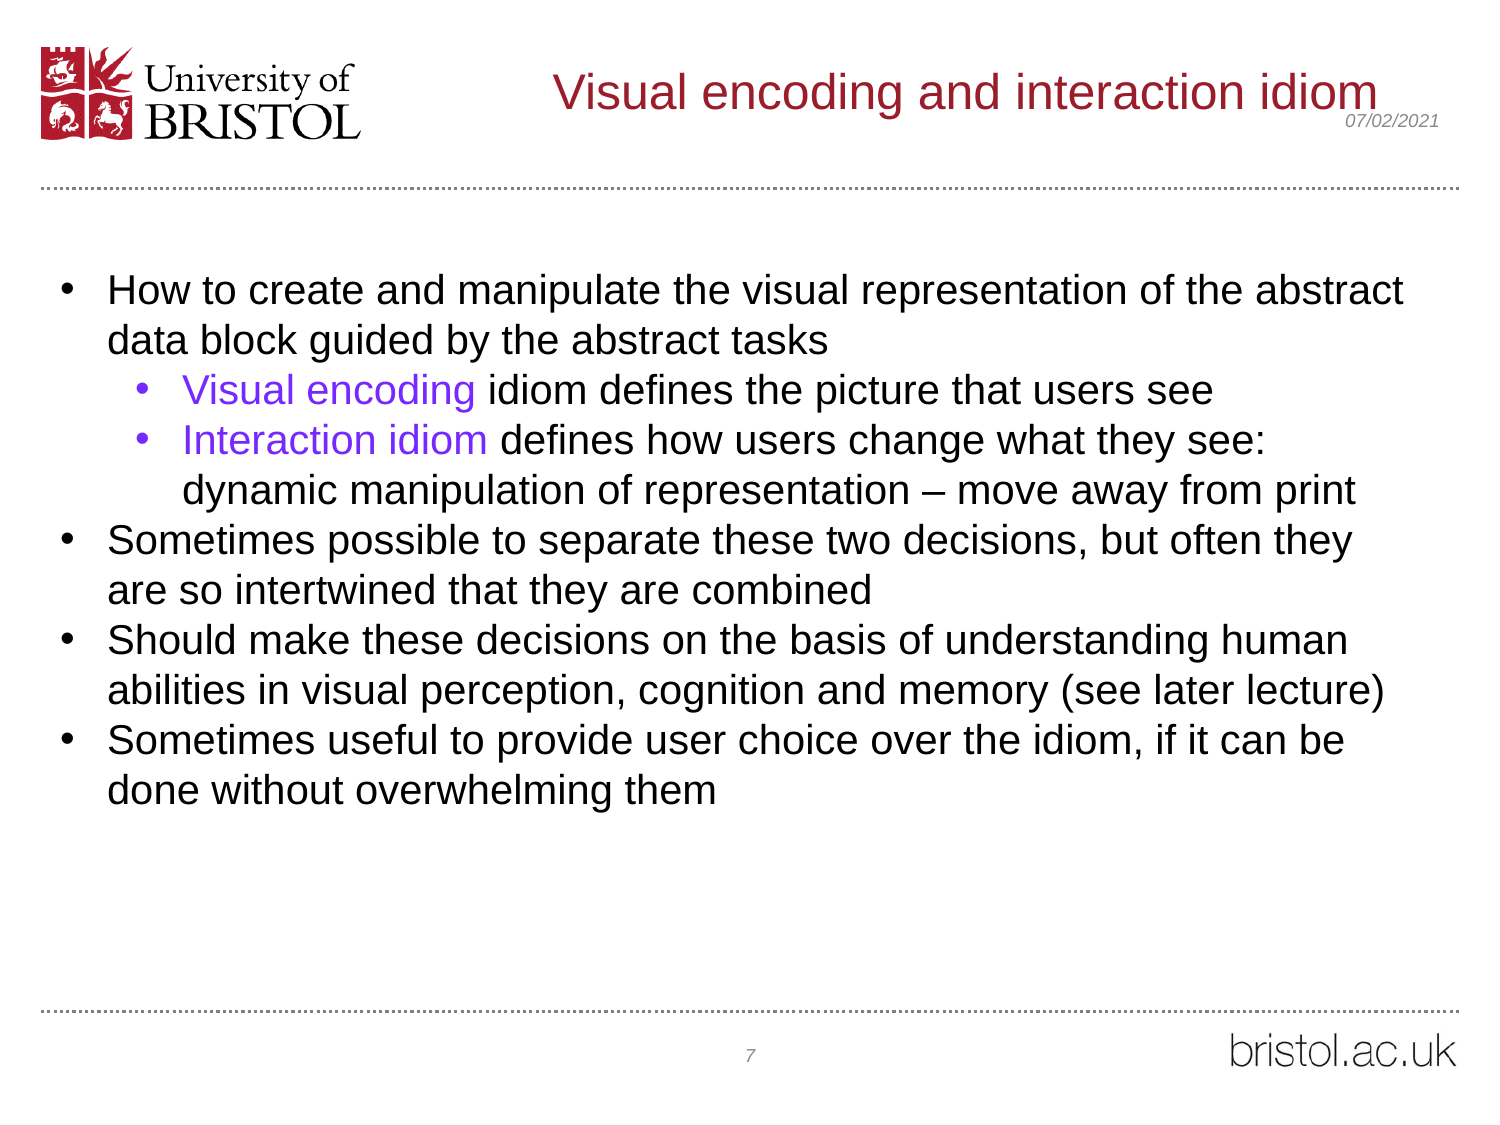

# Visual encoding and interaction idiom
07/02/2021
How to create and manipulate the visual representation of the abstract data block guided by the abstract tasks
Visual encoding idiom defines the picture that users see
Interaction idiom defines how users change what they see: dynamic manipulation of representation – move away from print
Sometimes possible to separate these two decisions, but often they are so intertwined that they are combined
Should make these decisions on the basis of understanding human abilities in visual perception, cognition and memory (see later lecture)
Sometimes useful to provide user choice over the idiom, if it can be done without overwhelming them

7